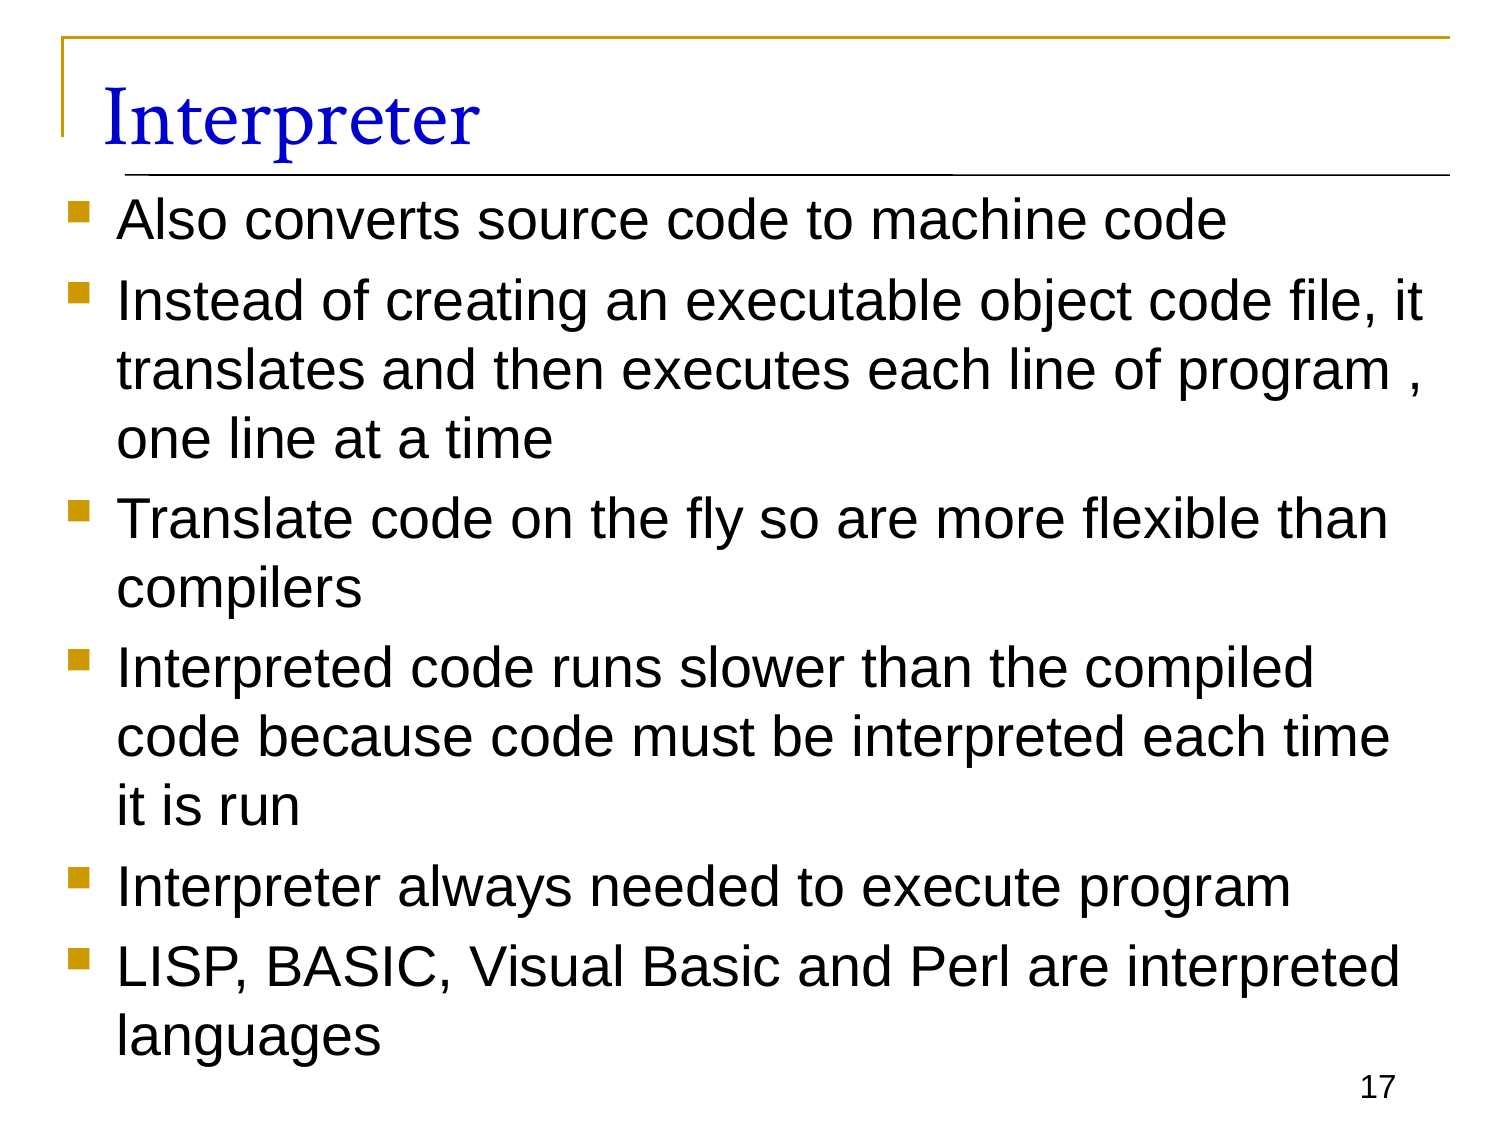

# Interpreter
Also converts source code to machine code
Instead of creating an executable object code file, it translates and then executes each line of program , one line at a time
Translate code on the fly so are more flexible than compilers
Interpreted code runs slower than the compiled code because code must be interpreted each time it is run
Interpreter always needed to execute program
LISP, BASIC, Visual Basic and Perl are interpreted languages